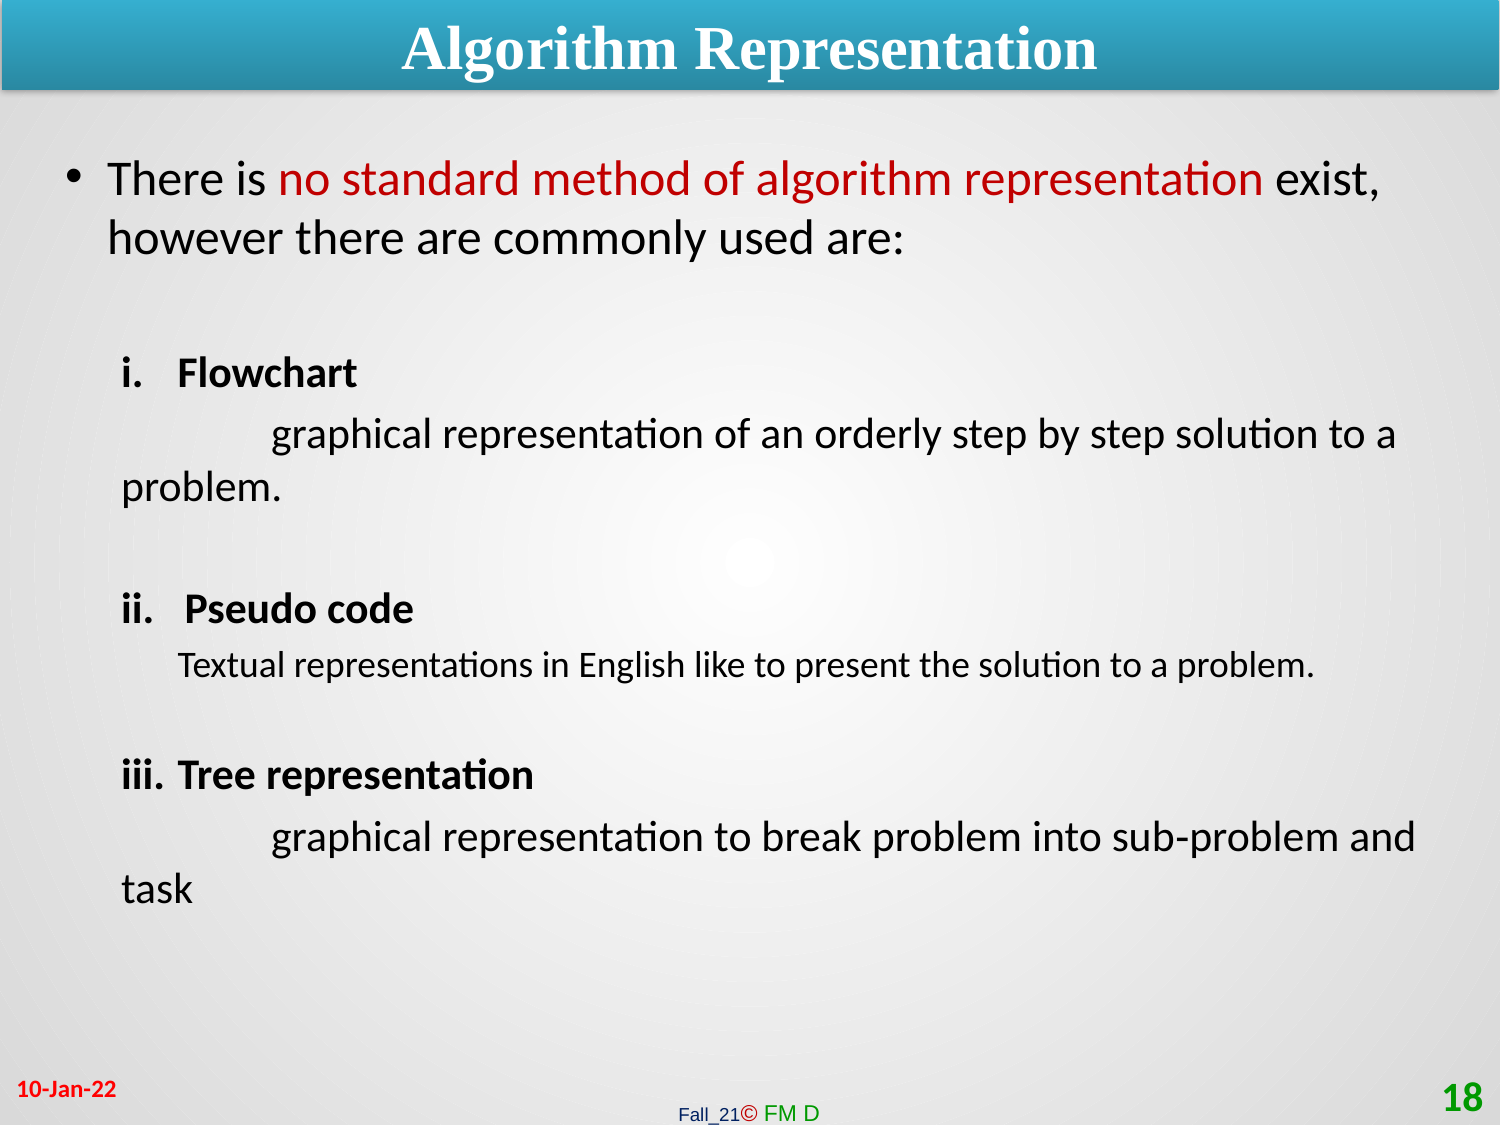

Algorithm Representation
There is no standard method of algorithm representation exist, however there are commonly used are:

Flowchart
	graphical representation of an orderly step by step solution to a problem.

Pseudo code
	Textual representations in English like to present the solution to a problem.

Tree representation
	graphical representation to break problem into sub‐problem and task

10-Jan-22
18